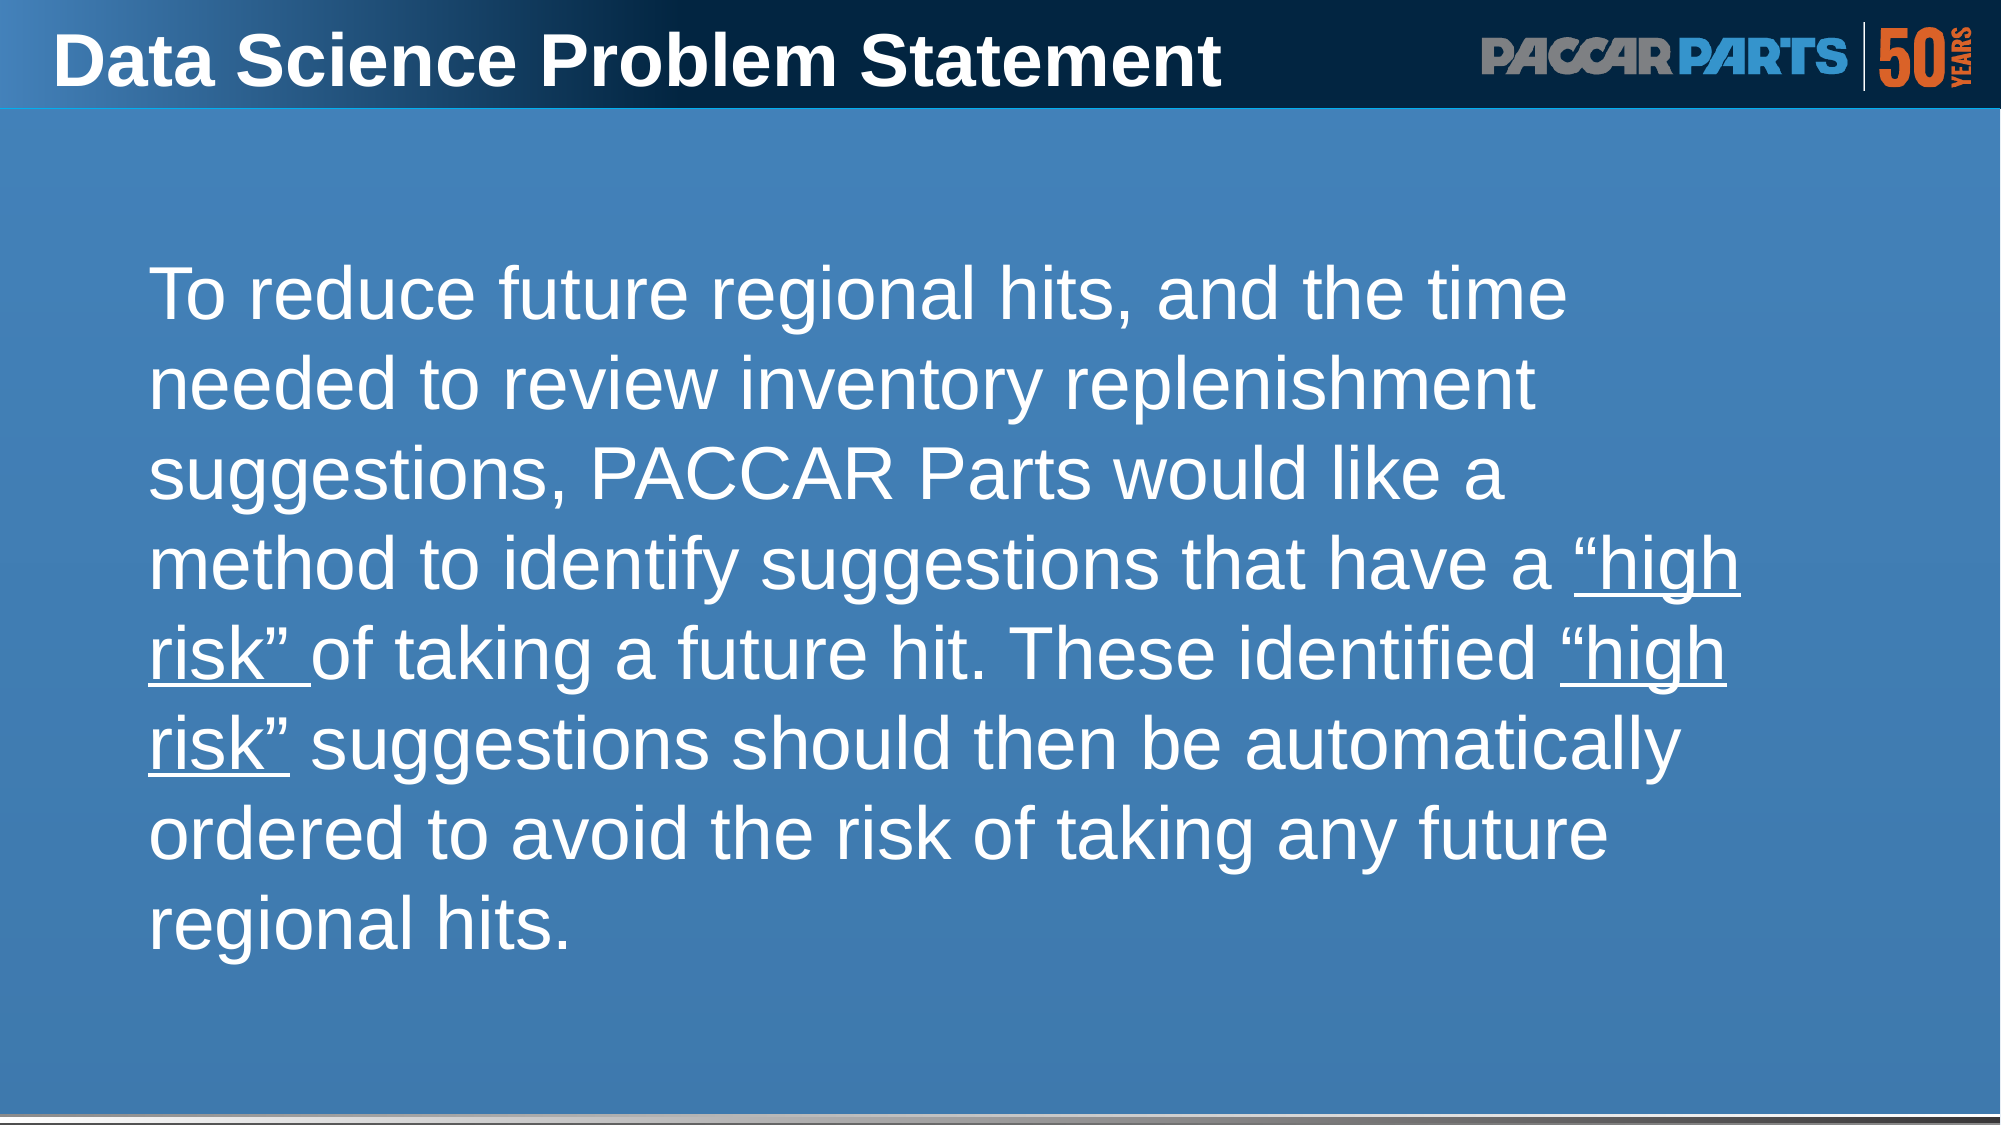

# Data Science Problem Statement
To reduce future regional hits, and the time needed to review inventory replenishment suggestions, PACCAR Parts would like a method to identify suggestions that have a “high risk” of taking a future hit. These identified “high risk” suggestions should then be automatically ordered to avoid the risk of taking any future regional hits.